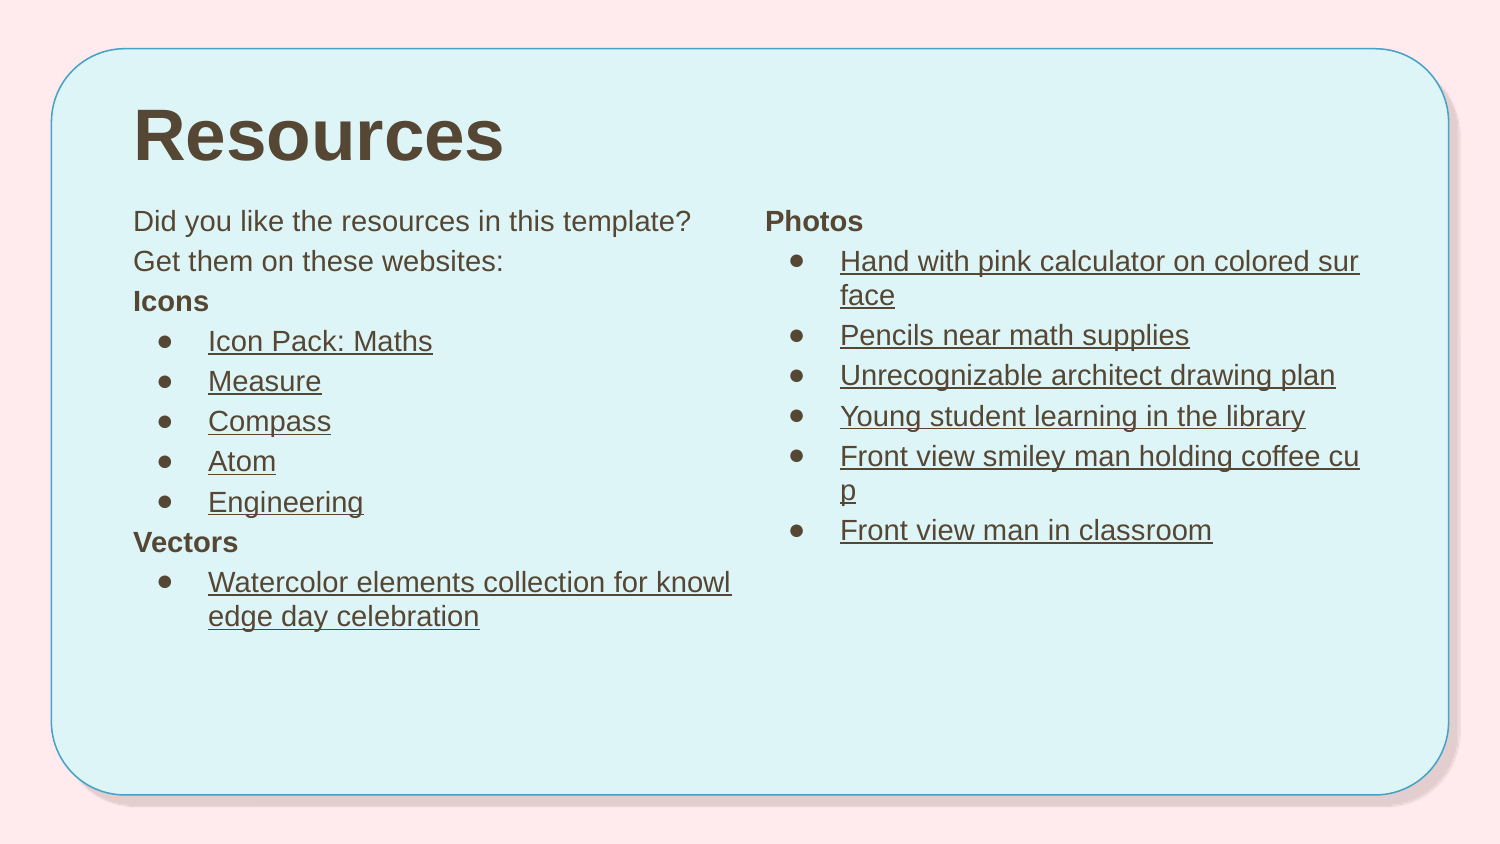

# Resources
Did you like the resources in this template? Get them on these websites:
Icons
Icon Pack: Maths
Measure
Compass
Atom
Engineering
Vectors
Watercolor elements collection for knowledge day celebration
Photos
Hand with pink calculator on colored surface
Pencils near math supplies
Unrecognizable architect drawing plan
Young student learning in the library
Front view smiley man holding coffee cup
Front view man in classroom